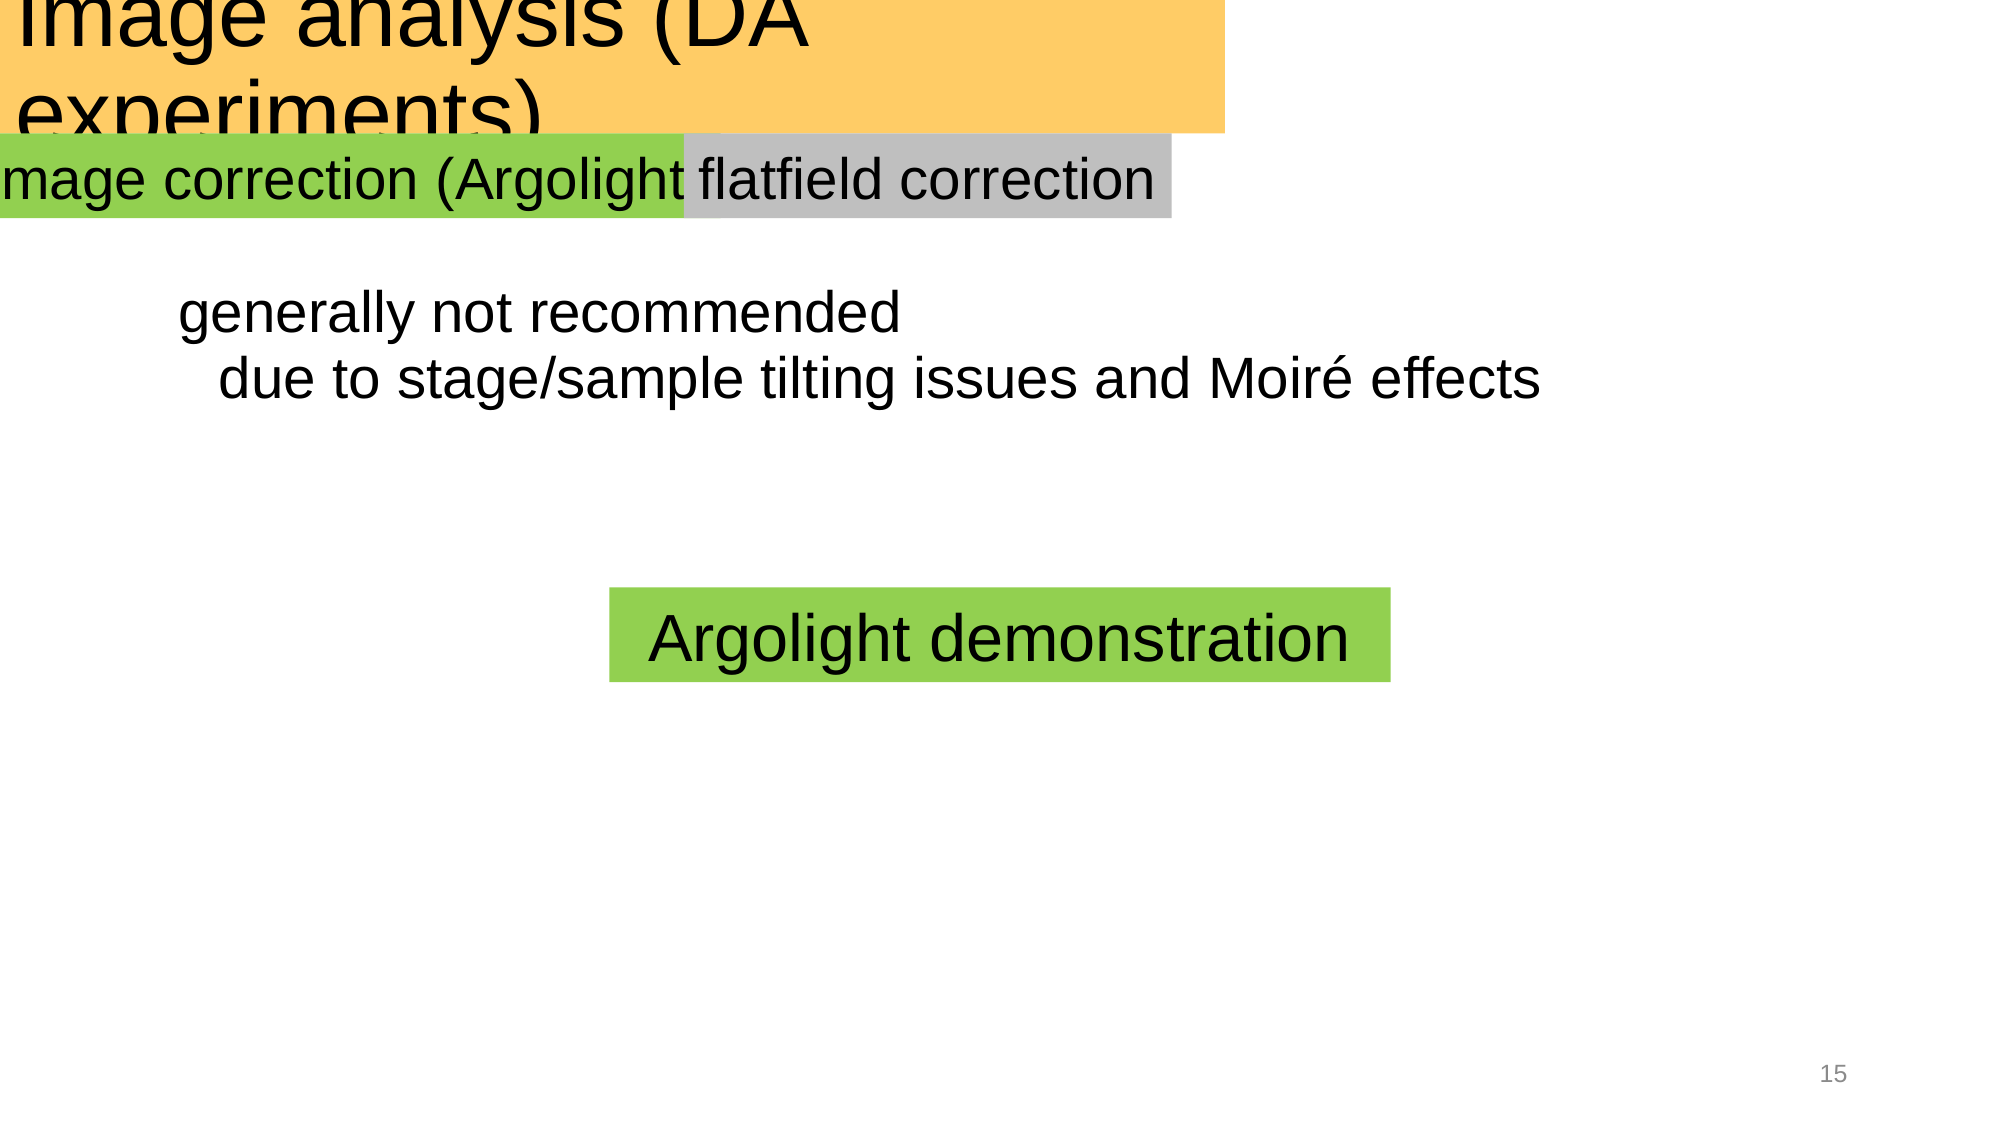

# Image analysis (DA experiments)
image correction (Argolight)
flatfield correction
generally not recommended
due to stage/sample tilting issues and Moiré effects
Argolight demonstration
15